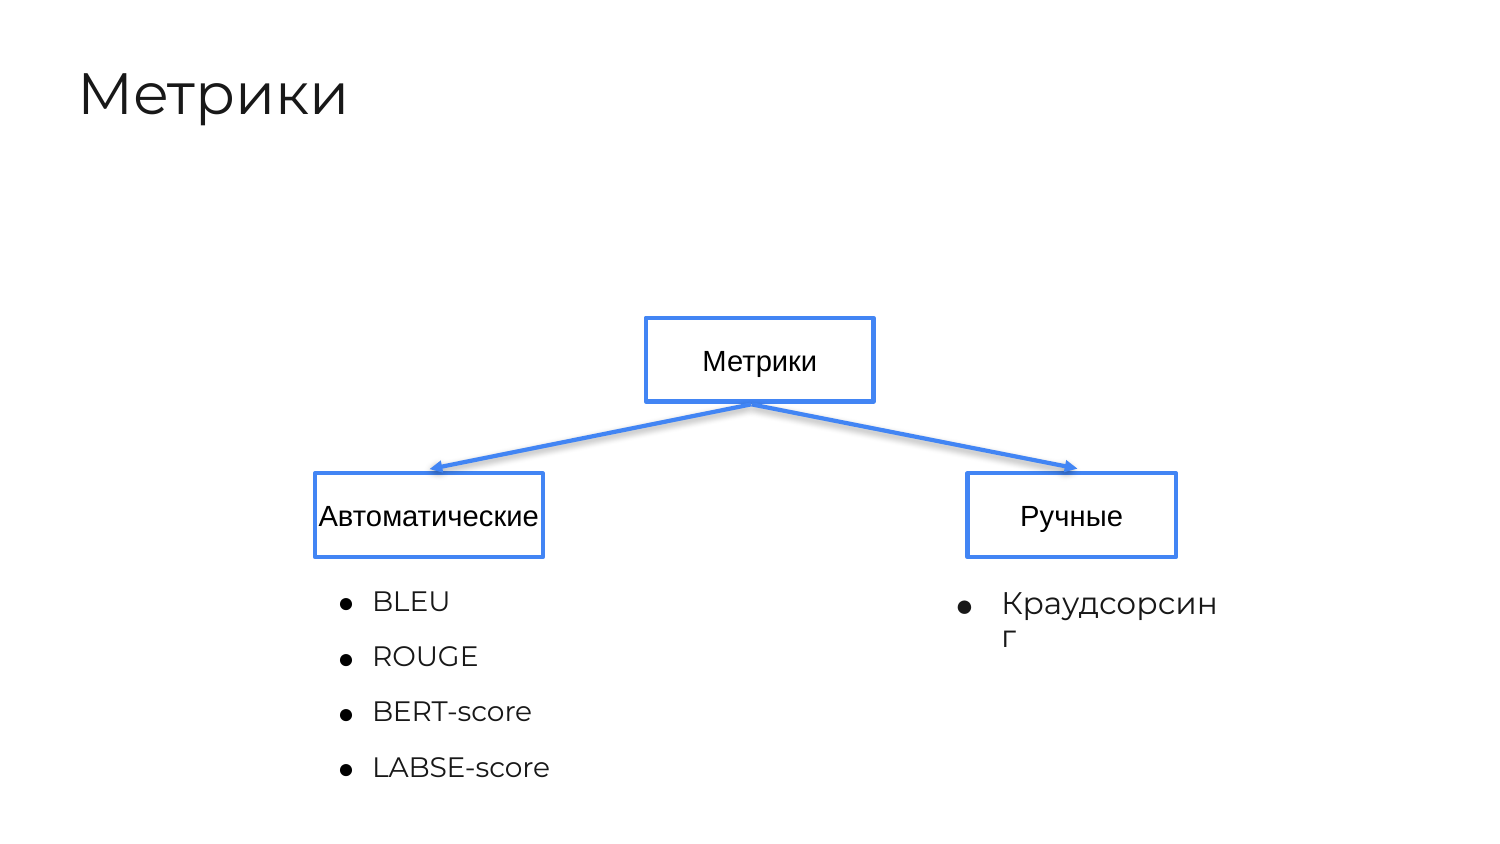

# Метрики

Метрики
Автоматические
Ручные
BLEU
ROUGE
BERT-score
LABSE-score
Краудсорсинг